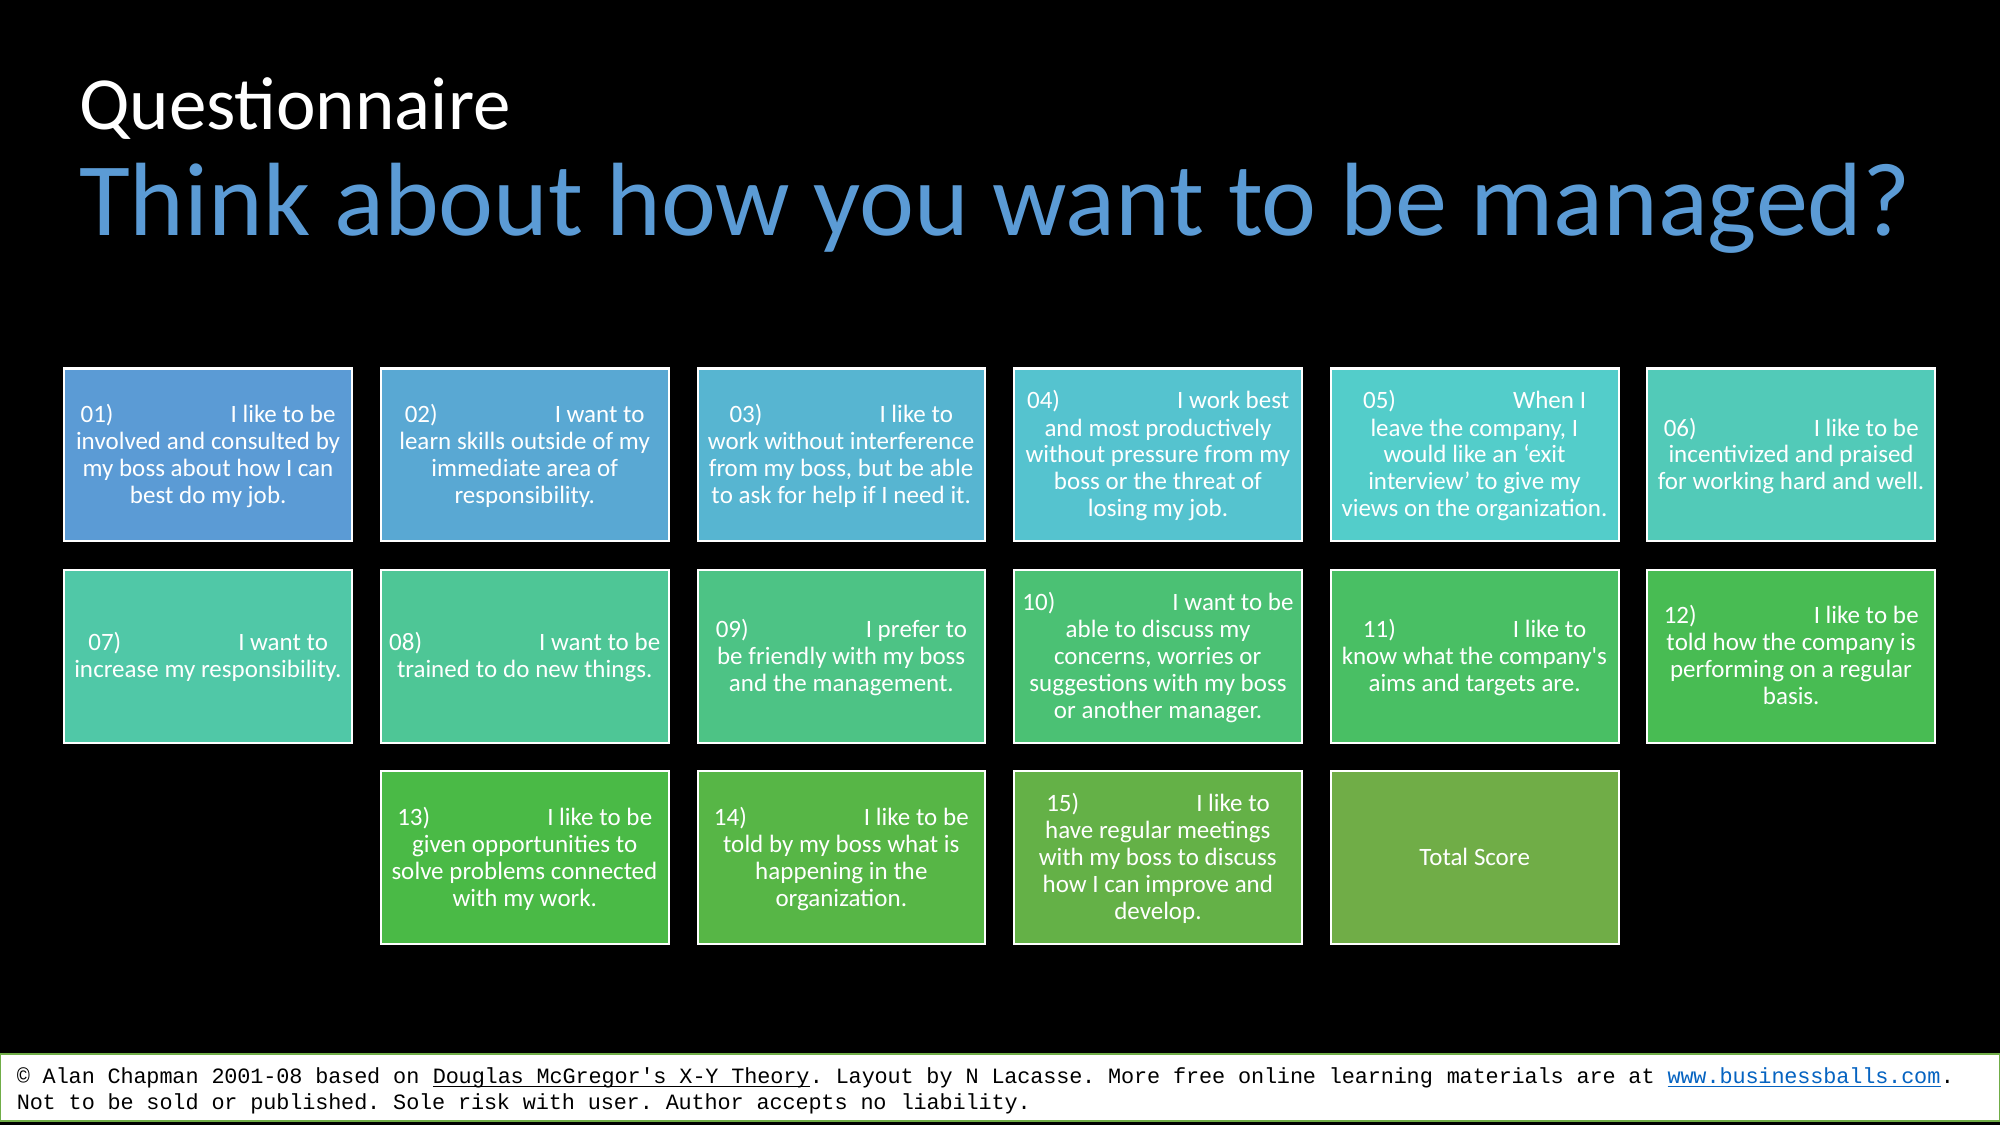

# Questionnaire Think about how you want to be managed?
01)	I like to be involved and consulted by my boss about how I can best do my job.
02)	I want to learn skills outside of my immediate area of responsibility.
03)	I like to work without interference from my boss, but be able to ask for help if I need it.
04)	I work best and most productively without pressure from my boss or the threat of losing my job.
05)	When I leave the company, I would like an ‘exit interview’ to give my views on the organization.
06)	I like to be incentivized and praised for working hard and well.
07)	I want to increase my responsibility.
08)	I want to be trained to do new things.
09)	I prefer to be friendly with my boss and the management.
10)	I want to be able to discuss my concerns, worries or suggestions with my boss or another manager.
11)	I like to know what the company's aims and targets are.
12)	I like to be told how the company is performing on a regular basis.
13)	I like to be given opportunities to solve problems connected with my work.
14)	I like to be told by my boss what is happening in the organization.
15)	I like to have regular meetings with my boss to discuss how I can improve and develop.
Total Score
© Alan Chapman 2001-08 based on Douglas McGregor's X-Y Theory. Layout by N Lacasse. More free online learning materials are at www.businessballs.com. Not to be sold or published. Sole risk with user. Author accepts no liability.